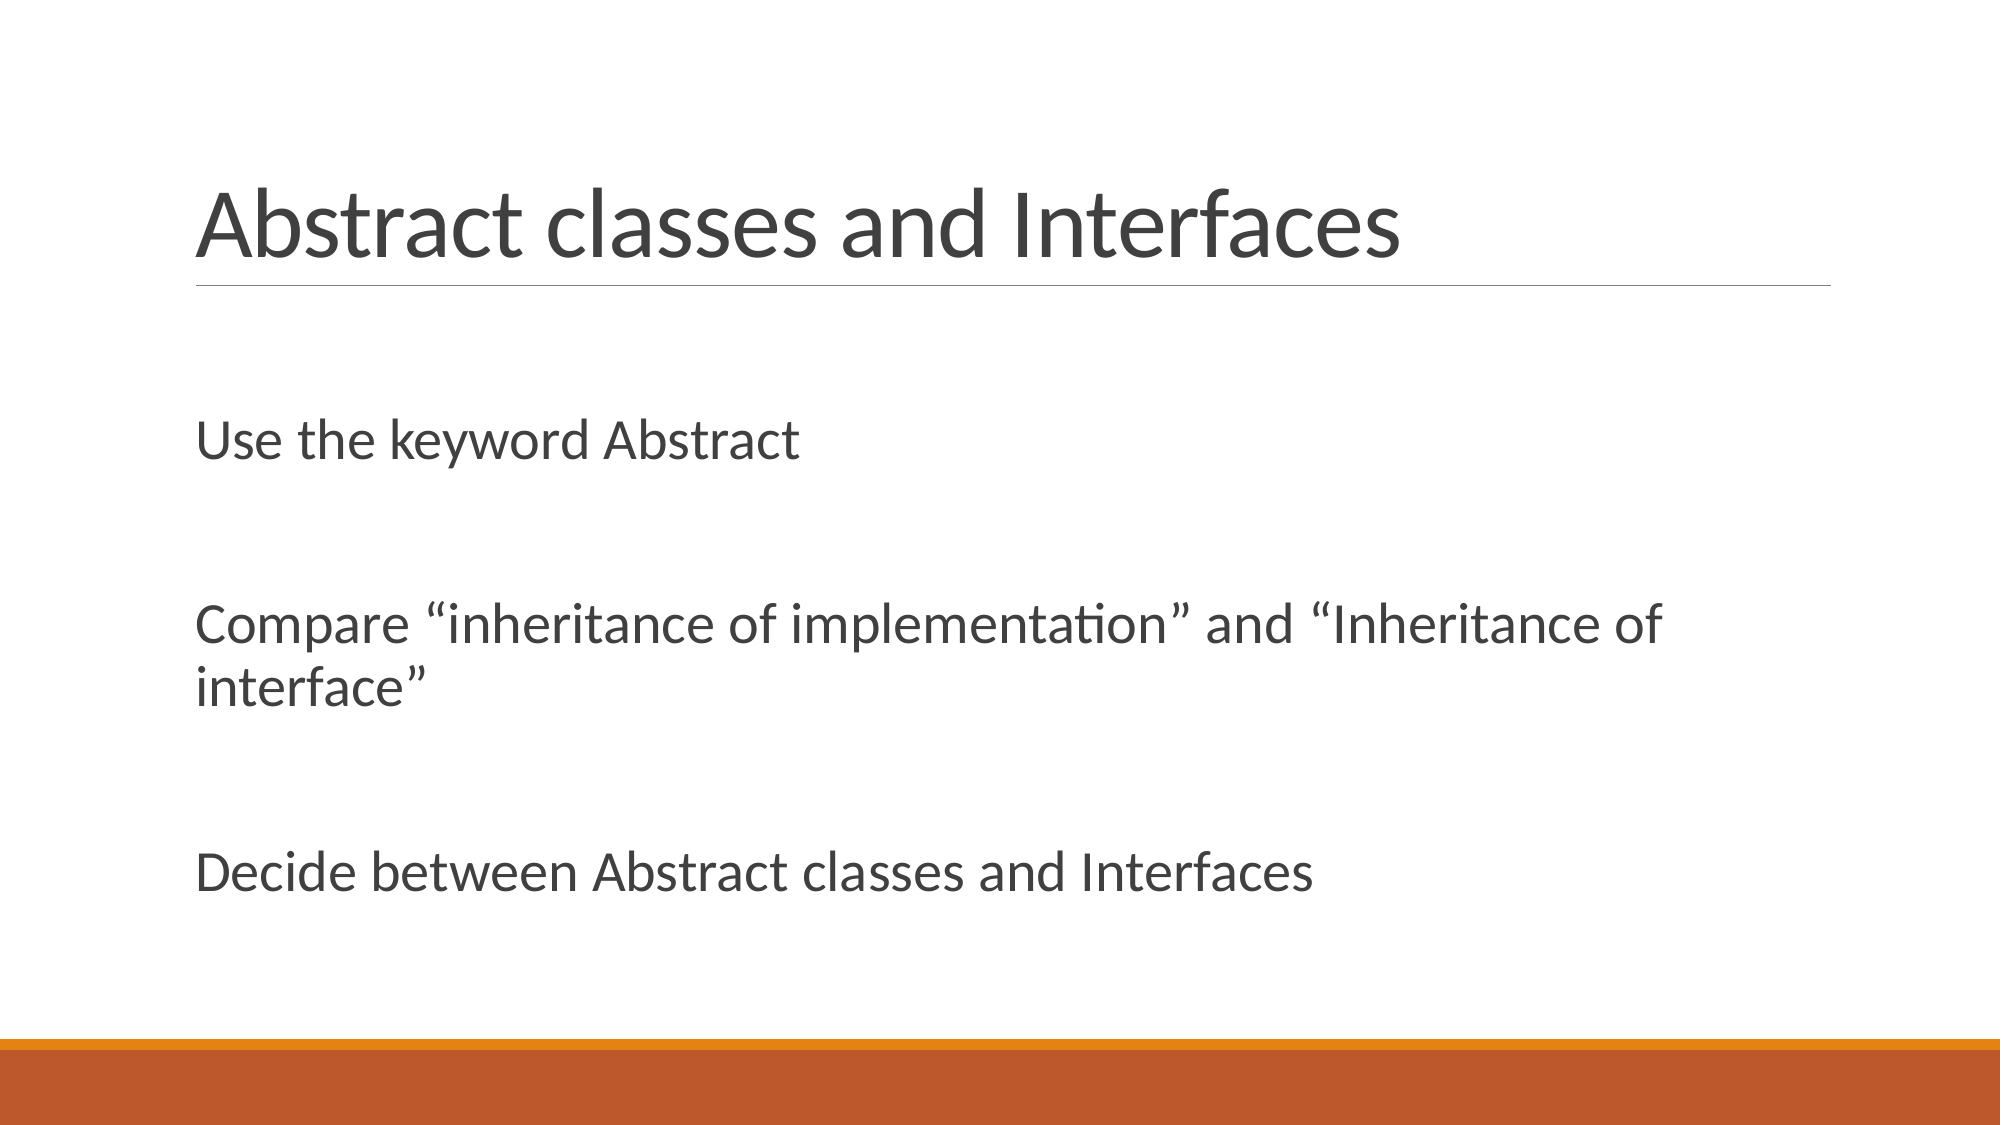

# Abstract classes and Interfaces

Use the keyword Abstract

Compare “inheritance of implementation” and “Inheritance of interface”

Decide between Abstract classes and Interfaces